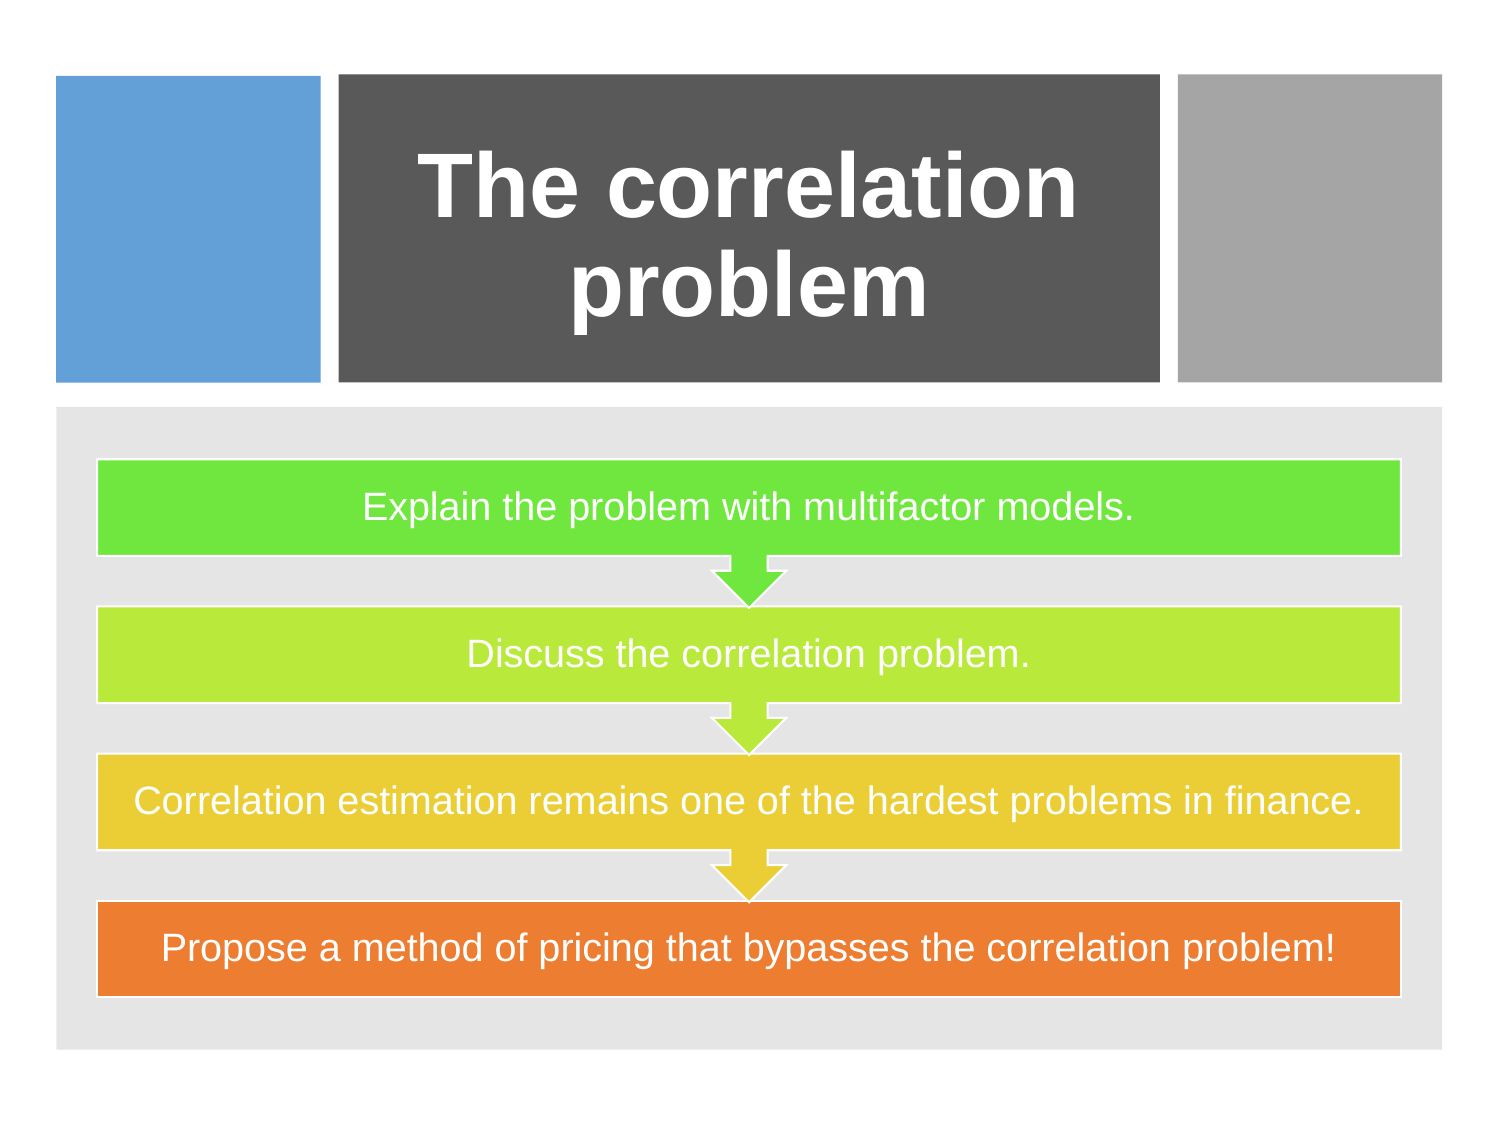

# The correlation problem

Propose a method of pricing that bypasses the correlation problem!
Correlation estimation remains one of the hardest problems in finance.
Discuss the correlation problem.
Explain the problem with multifactor models.